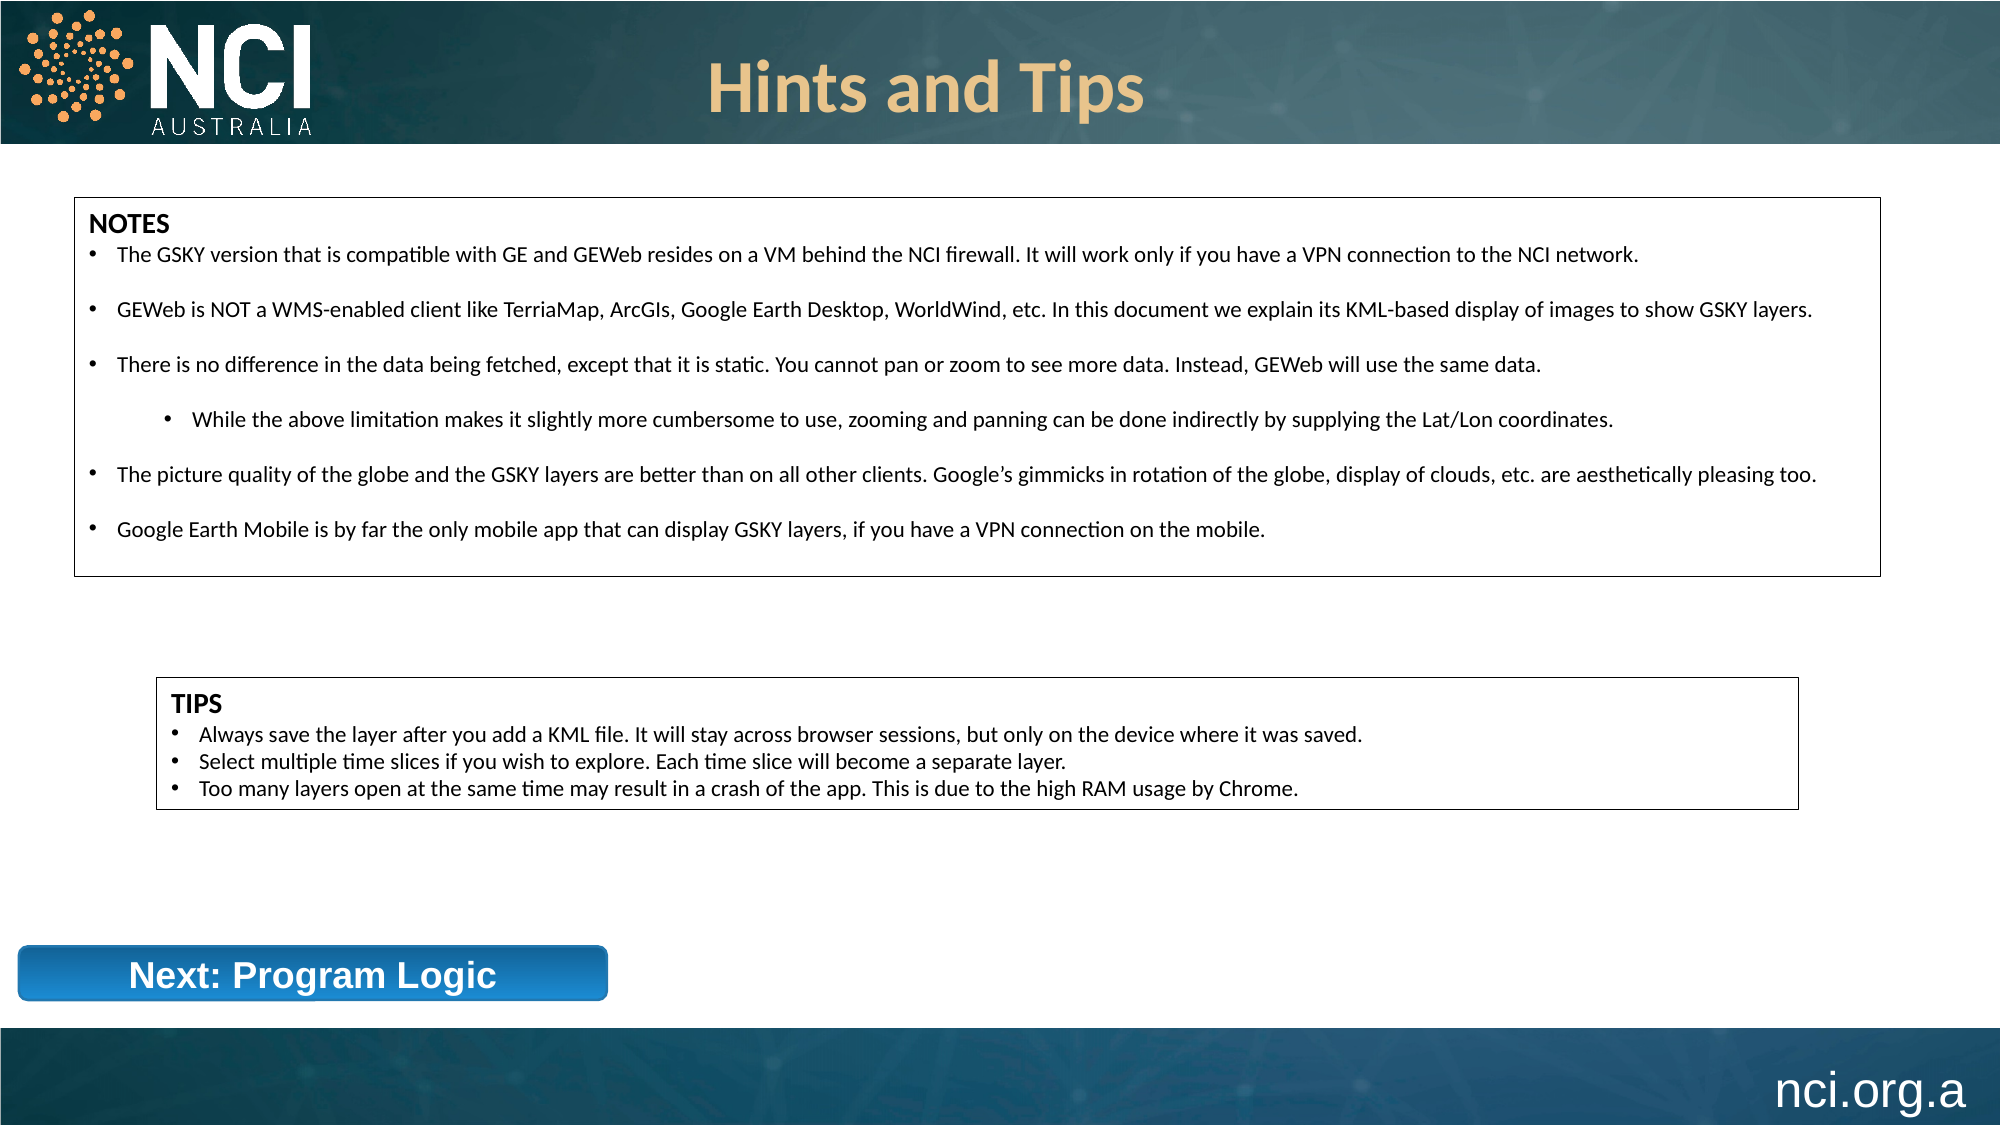

Hints and Tips
NOTES
The GSKY version that is compatible with GE and GEWeb resides on a VM behind the NCI firewall. It will work only if you have a VPN connection to the NCI network.

GEWeb is NOT a WMS-enabled client like TerriaMap, ArcGIs, Google Earth Desktop, WorldWind, etc. In this document we explain its KML-based display of images to show GSKY layers.

There is no difference in the data being fetched, except that it is static. You cannot pan or zoom to see more data. Instead, GEWeb will use the same data.

While the above limitation makes it slightly more cumbersome to use, zooming and panning can be done indirectly by supplying the Lat/Lon coordinates.

The picture quality of the globe and the GSKY layers are better than on all other clients. Google’s gimmicks in rotation of the globe, display of clouds, etc. are aesthetically pleasing too.

Google Earth Mobile is by far the only mobile app that can display GSKY layers, if you have a VPN connection on the mobile.

TIPS
Always save the layer after you add a KML file. It will stay across browser sessions, but only on the device where it was saved.
Select multiple time slices if you wish to explore. Each time slice will become a separate layer.
Too many layers open at the same time may result in a crash of the app. This is due to the high RAM usage by Chrome.
Next: Program Logic